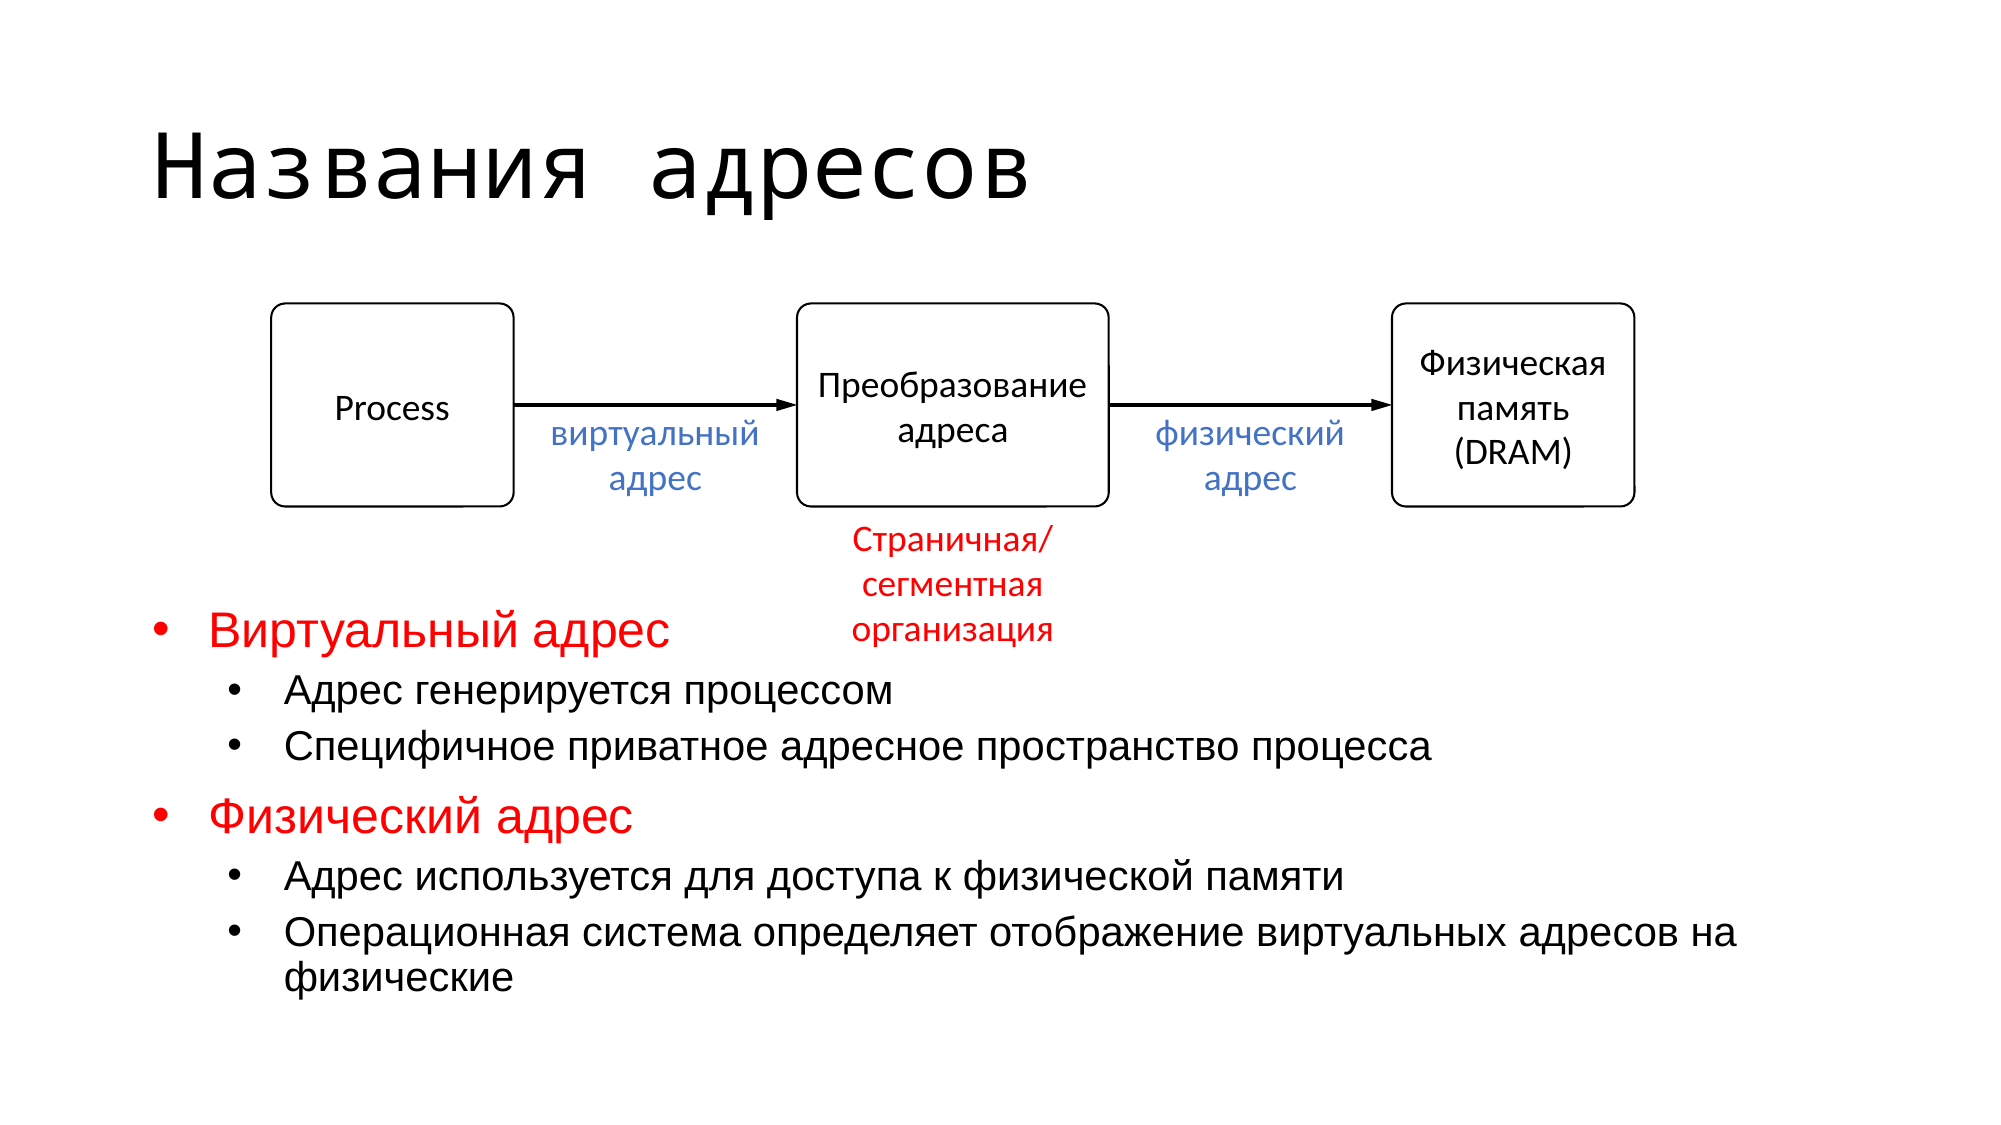

Названия адресов
Физическая память (DRAM)
Process
Преобразование адреса
физический
адрес
виртуальный
адрес
Страничная/сегментная организация
Виртуальный адрес
Адрес генерируется процессом
Специфичное приватное адресное пространство процесса
Физический адрес
Адрес используется для доступа к физической памяти
Операционная система определяет отображение виртуальных адресов на физические